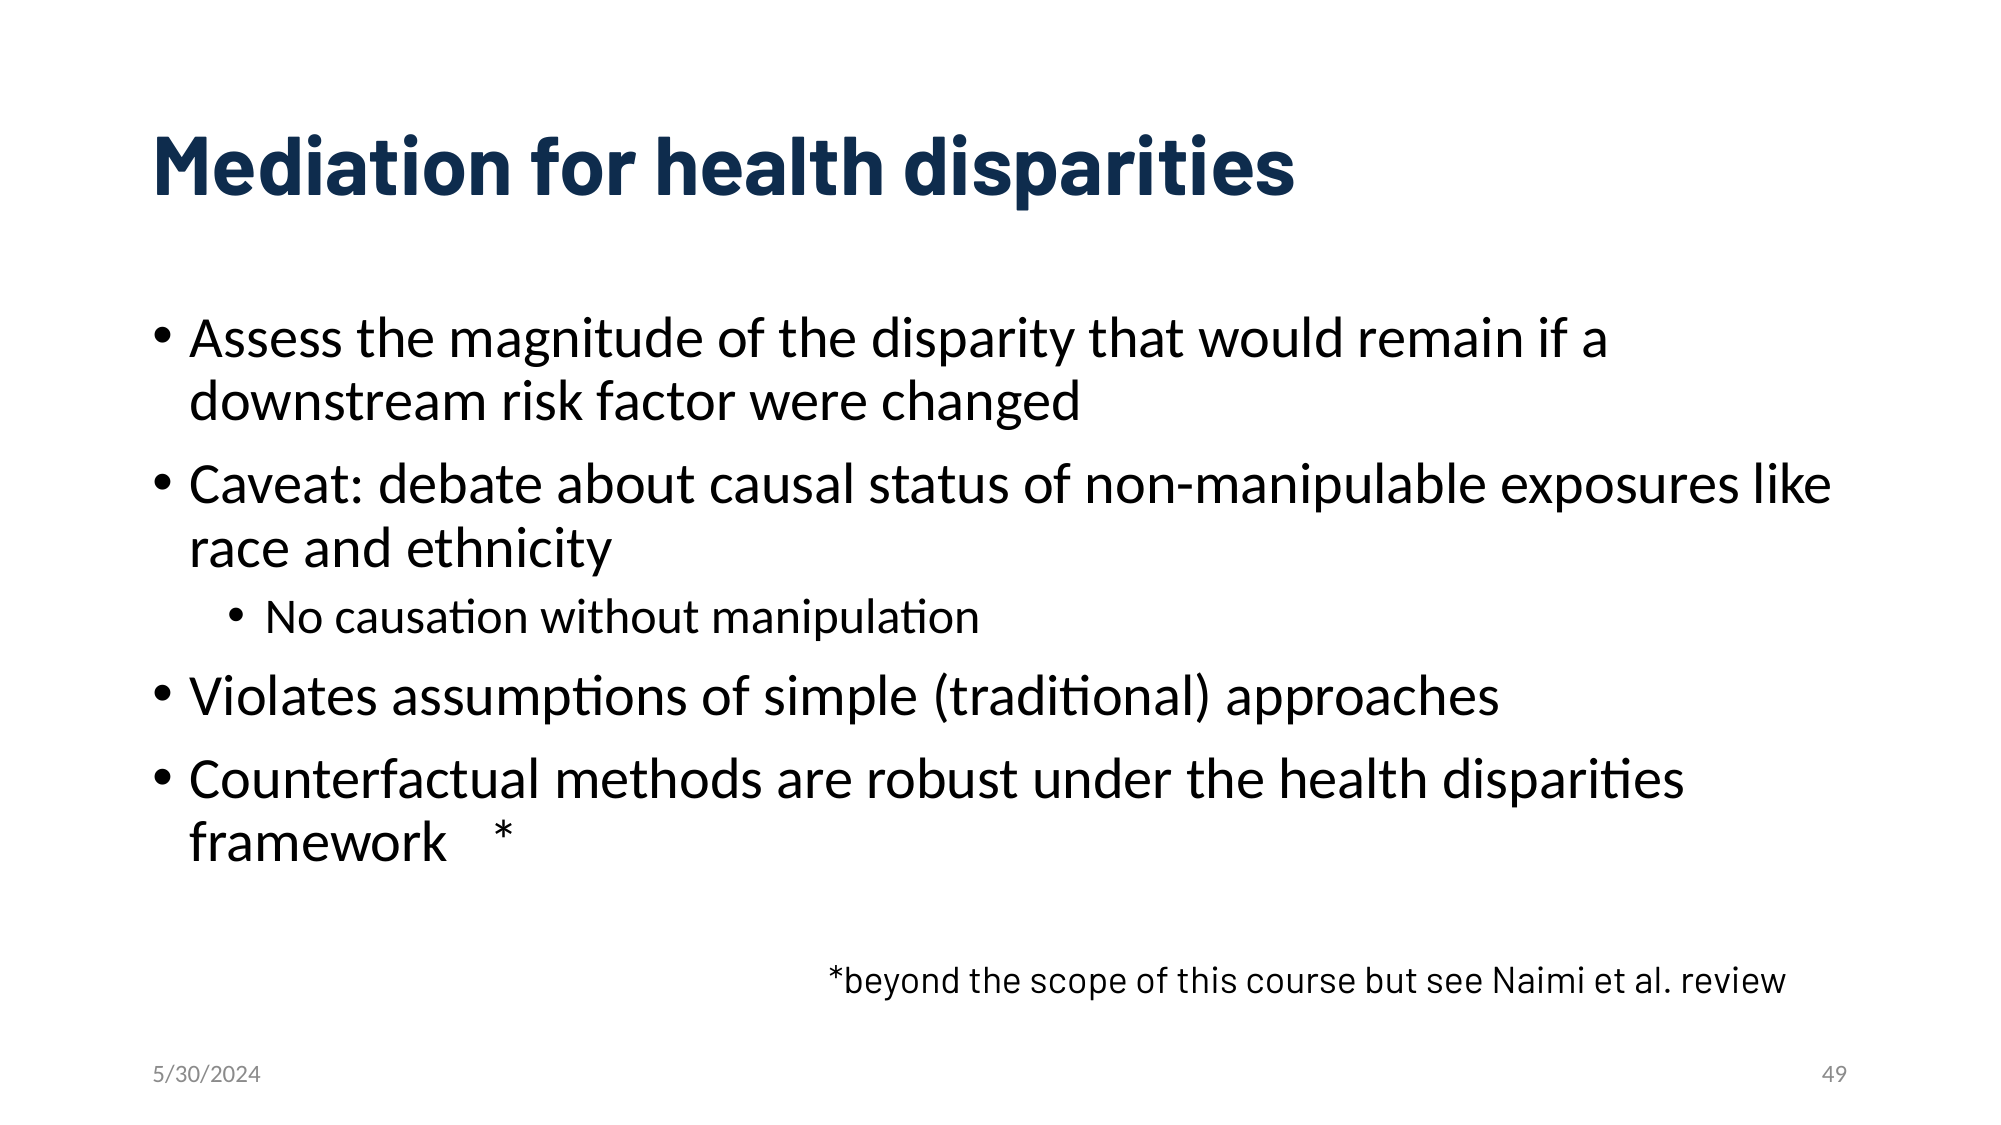

# Mediation for health disparities
Assess the magnitude of the disparity that would remain if a downstream risk factor were changed
Caveat: debate about causal status of non-manipulable exposures like race and ethnicity
No causation without manipulation
Violates assumptions of simple (traditional) approaches
Counterfactual methods are robust under the health disparities framework	*

*beyond the scope of this course but see Naimi et al. review
5/30/2024
49